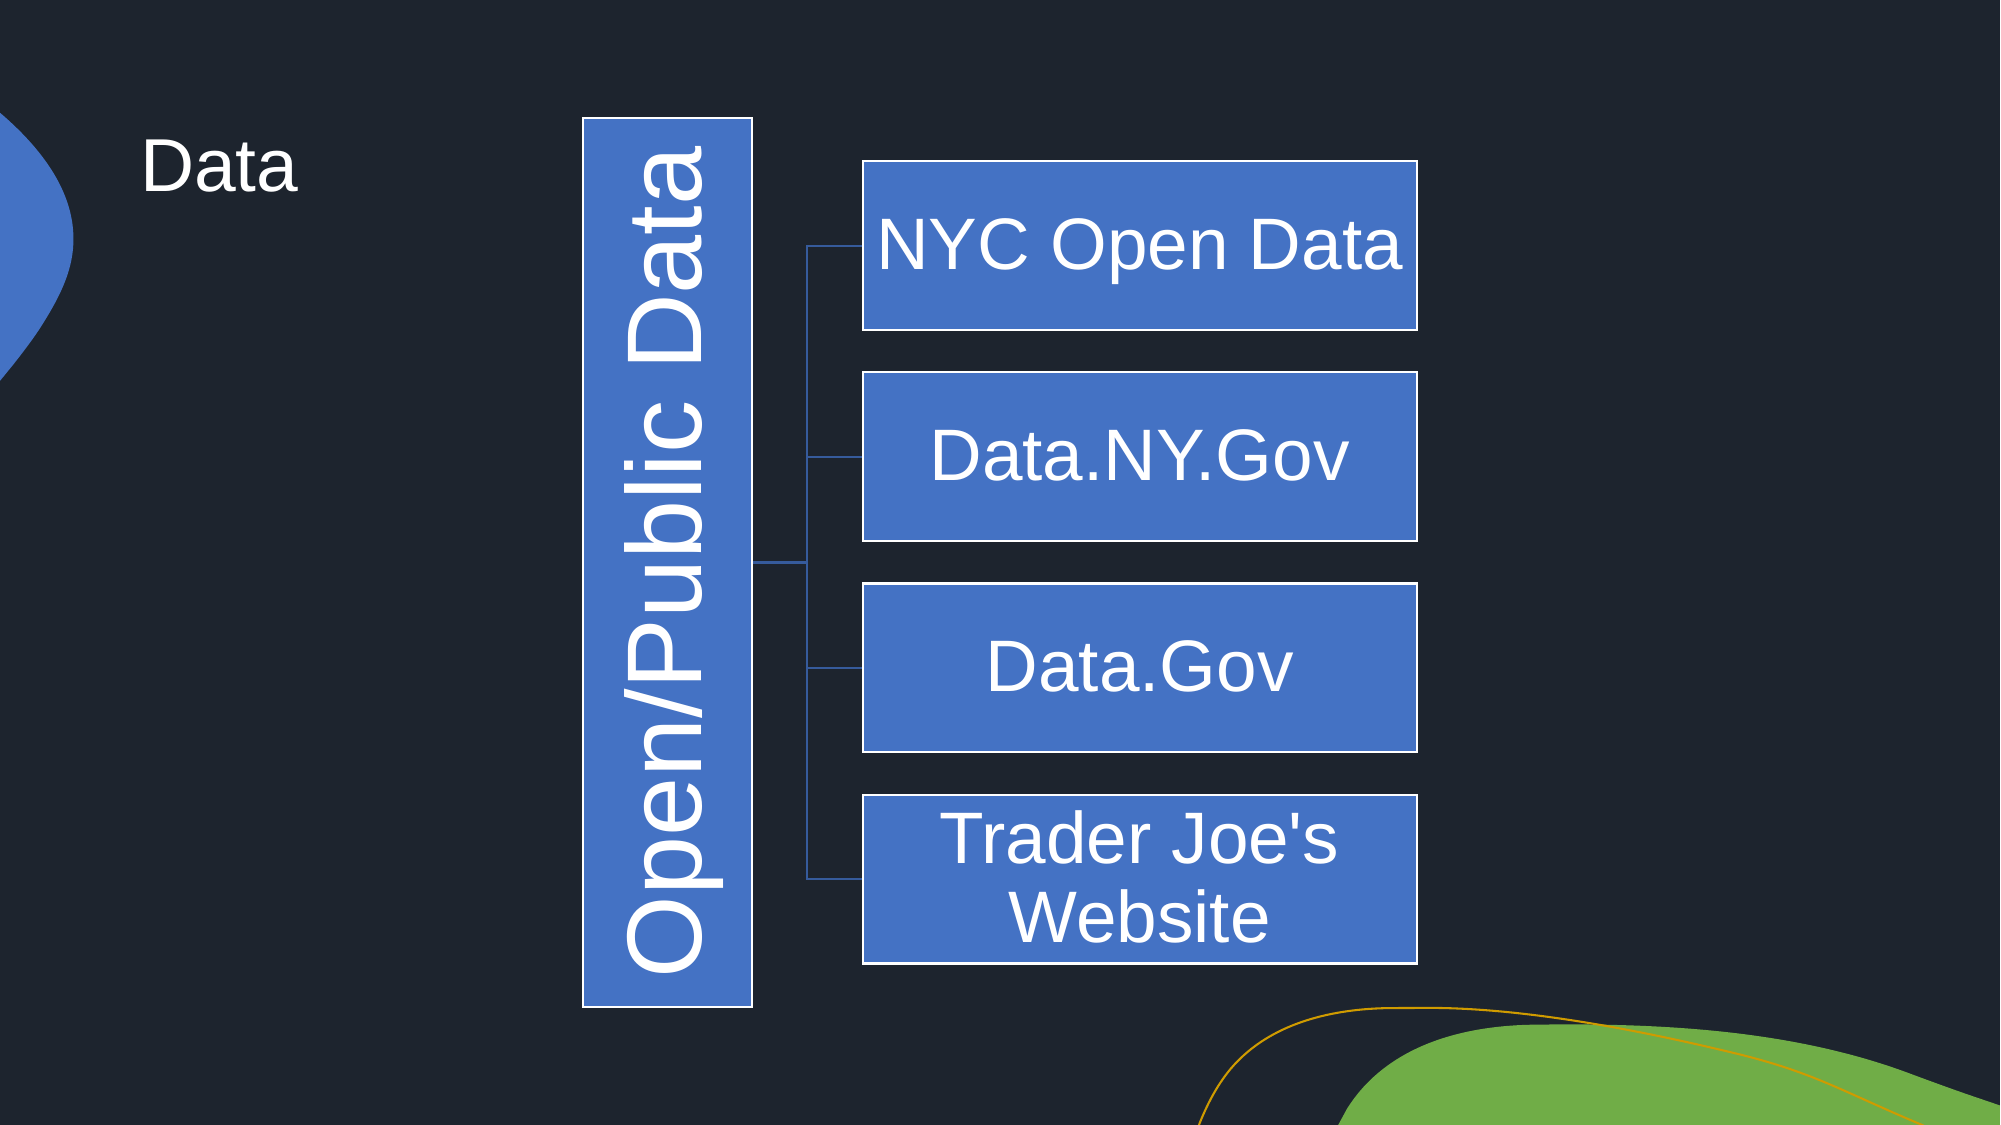

# Data

Open/Public Data
NYC Open Data
Data.NY.Gov
Data.Gov
Trader Joe's Website